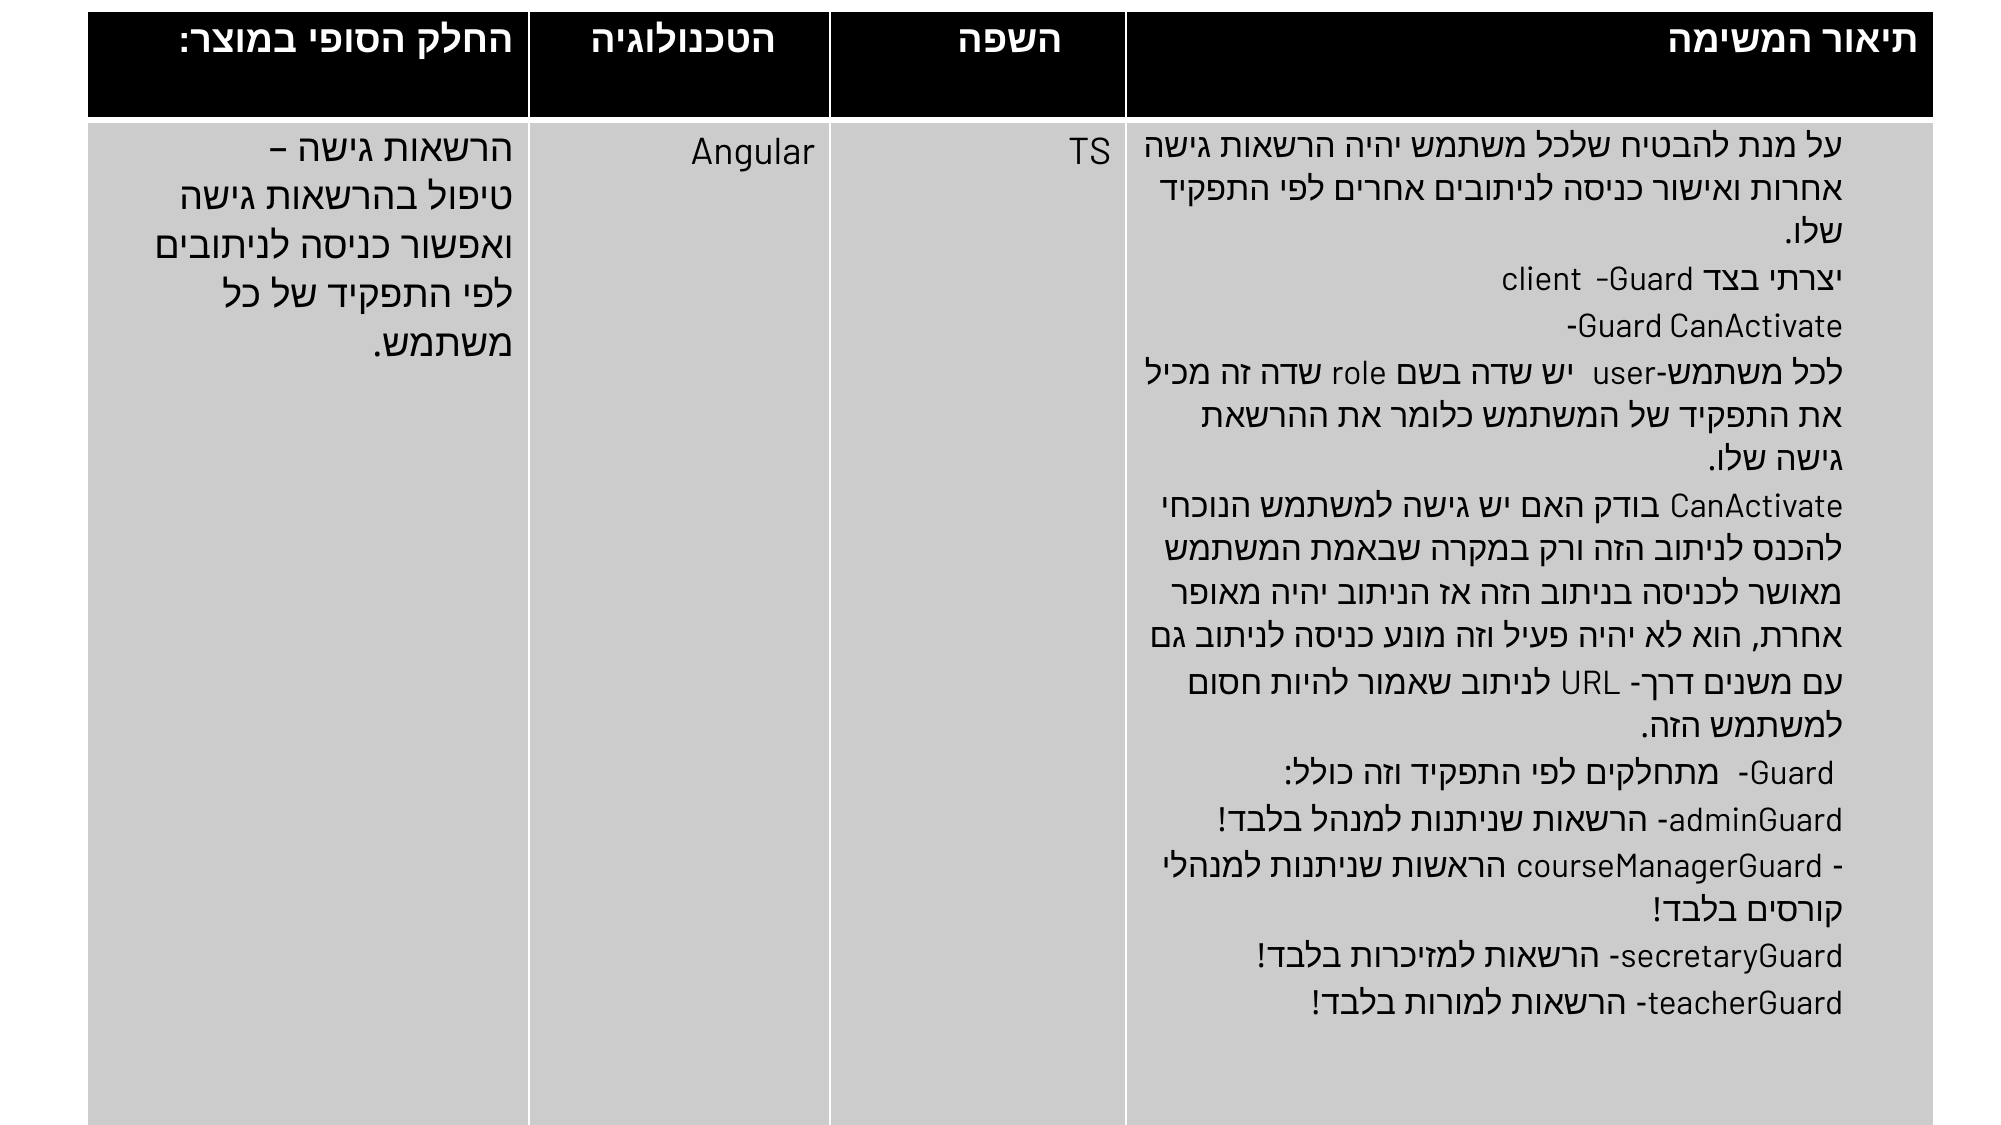

| החלק הסופי במוצר: | הטכנולוגיה | השפה | תיאור המשימה |
| --- | --- | --- | --- |
| הרשאות גישה – טיפול בהרשאות גישה ואפשור כניסה לניתובים לפי התפקיד של כל משתמש. | Angular | TS | על מנת להבטיח שלכל משתמש יהיה הרשאות גישה אחרות ואישור כניסה לניתובים אחרים לפי התפקיד שלו. יצרתי בצד client -Guard Guard CanActivate- לכל משתמש-user יש שדה בשם role שדה זה מכיל את התפקיד של המשתמש כלומר את ההרשאת גישה שלו. CanActivate בודק האם יש גישה למשתמש הנוכחי להכנס לניתוב הזה ורק במקרה שבאמת המשתמש מאושר לכניסה בניתוב הזה אז הניתוב יהיה מאופר אחרת, הוא לא יהיה פעיל וזה מונע כניסה לניתוב גם עם משנים דרך- URL לניתוב שאמור להיות חסום למשתמש הזה. Guard- מתחלקים לפי התפקיד וזה כולל: adminGuard- הרשאות שניתנות למנהל בלבד! - courseManagerGuard הראשות שניתנות למנהלי קורסים בלבד! secretaryGuard- הרשאות למזיכרות בלבד! teacherGuard- הרשאות למורות בלבד! |